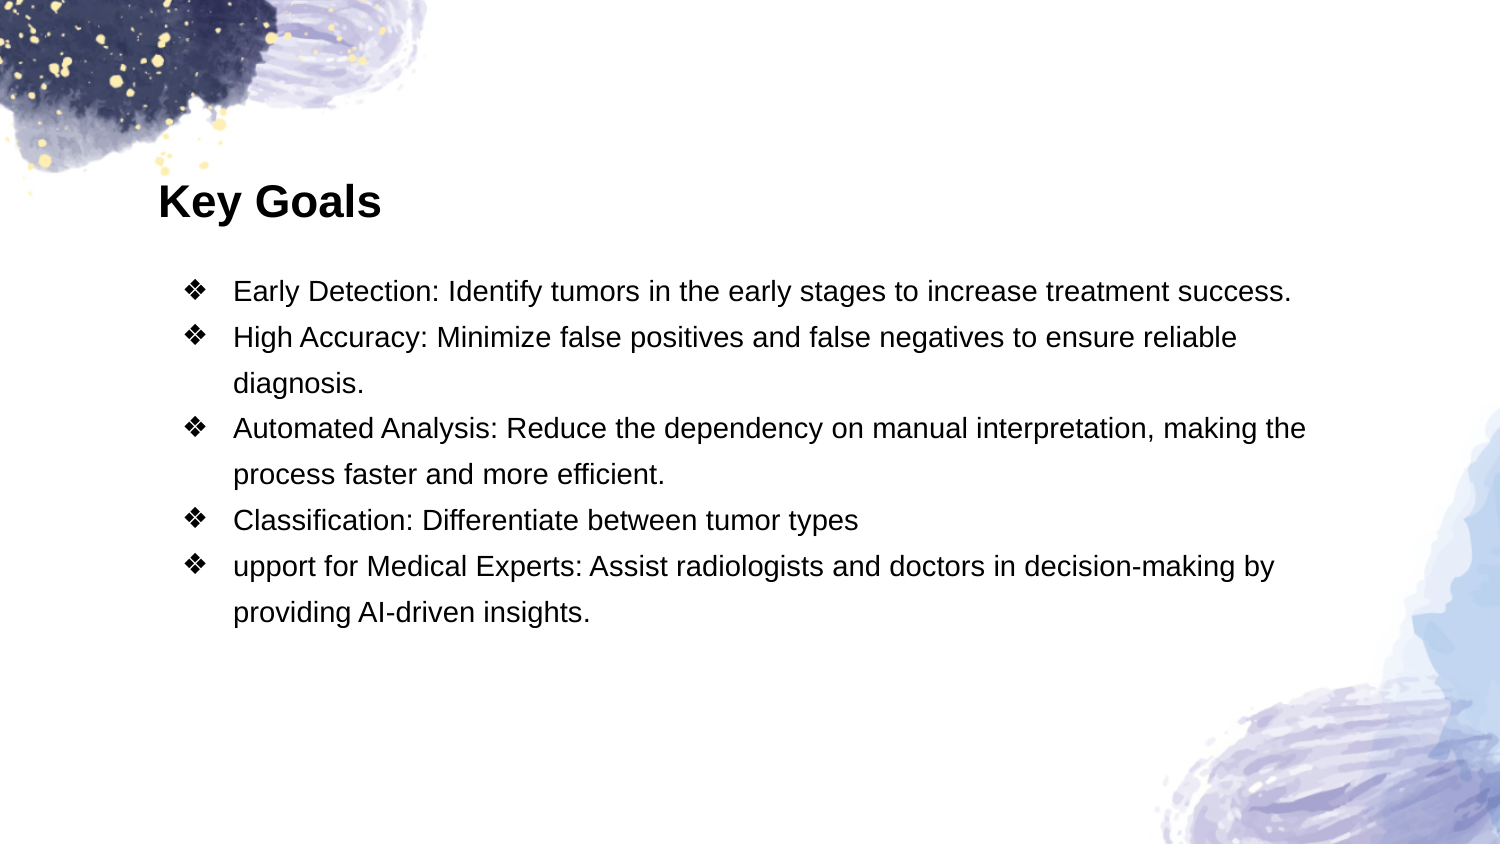

Key Goals

Early Detection: Identify tumors in the early stages to increase treatment success.
High Accuracy: Minimize false positives and false negatives to ensure reliable diagnosis.
Automated Analysis: Reduce the dependency on manual interpretation, making the process faster and more efficient.
Classification: Differentiate between tumor types
upport for Medical Experts: Assist radiologists and doctors in decision-making by providing AI-driven insights.